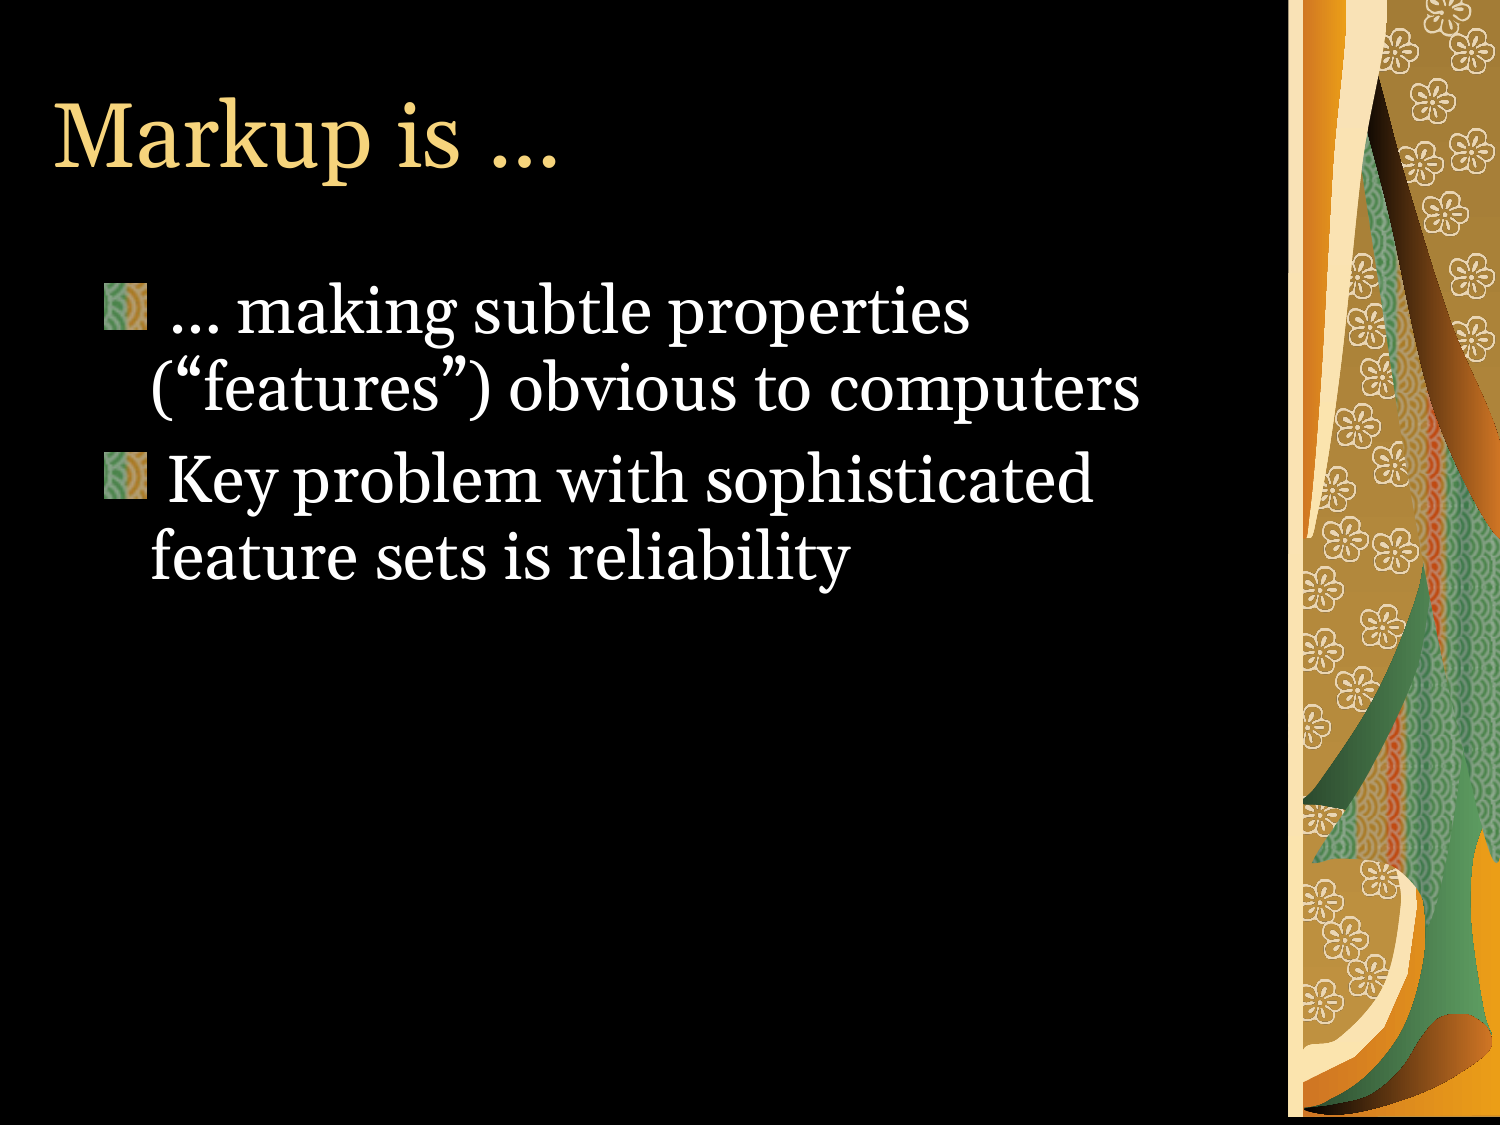

# Markup is …
 … making subtle properties (“features”) obvious to computers
 Key problem with sophisticated feature sets is reliability